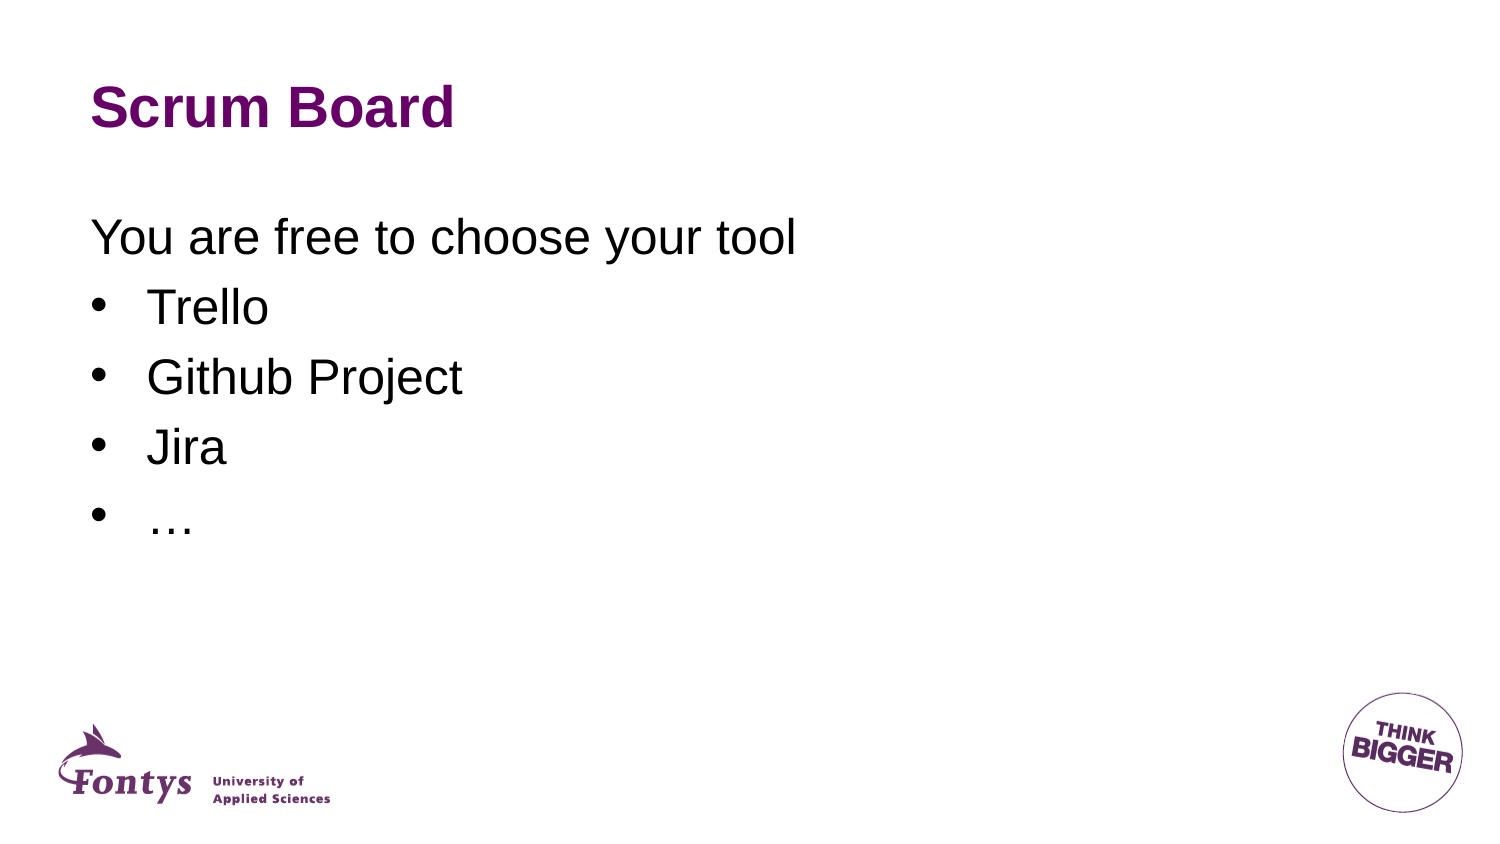

# Scrum Board
You are free to choose your tool
Trello
Github Project
Jira
…